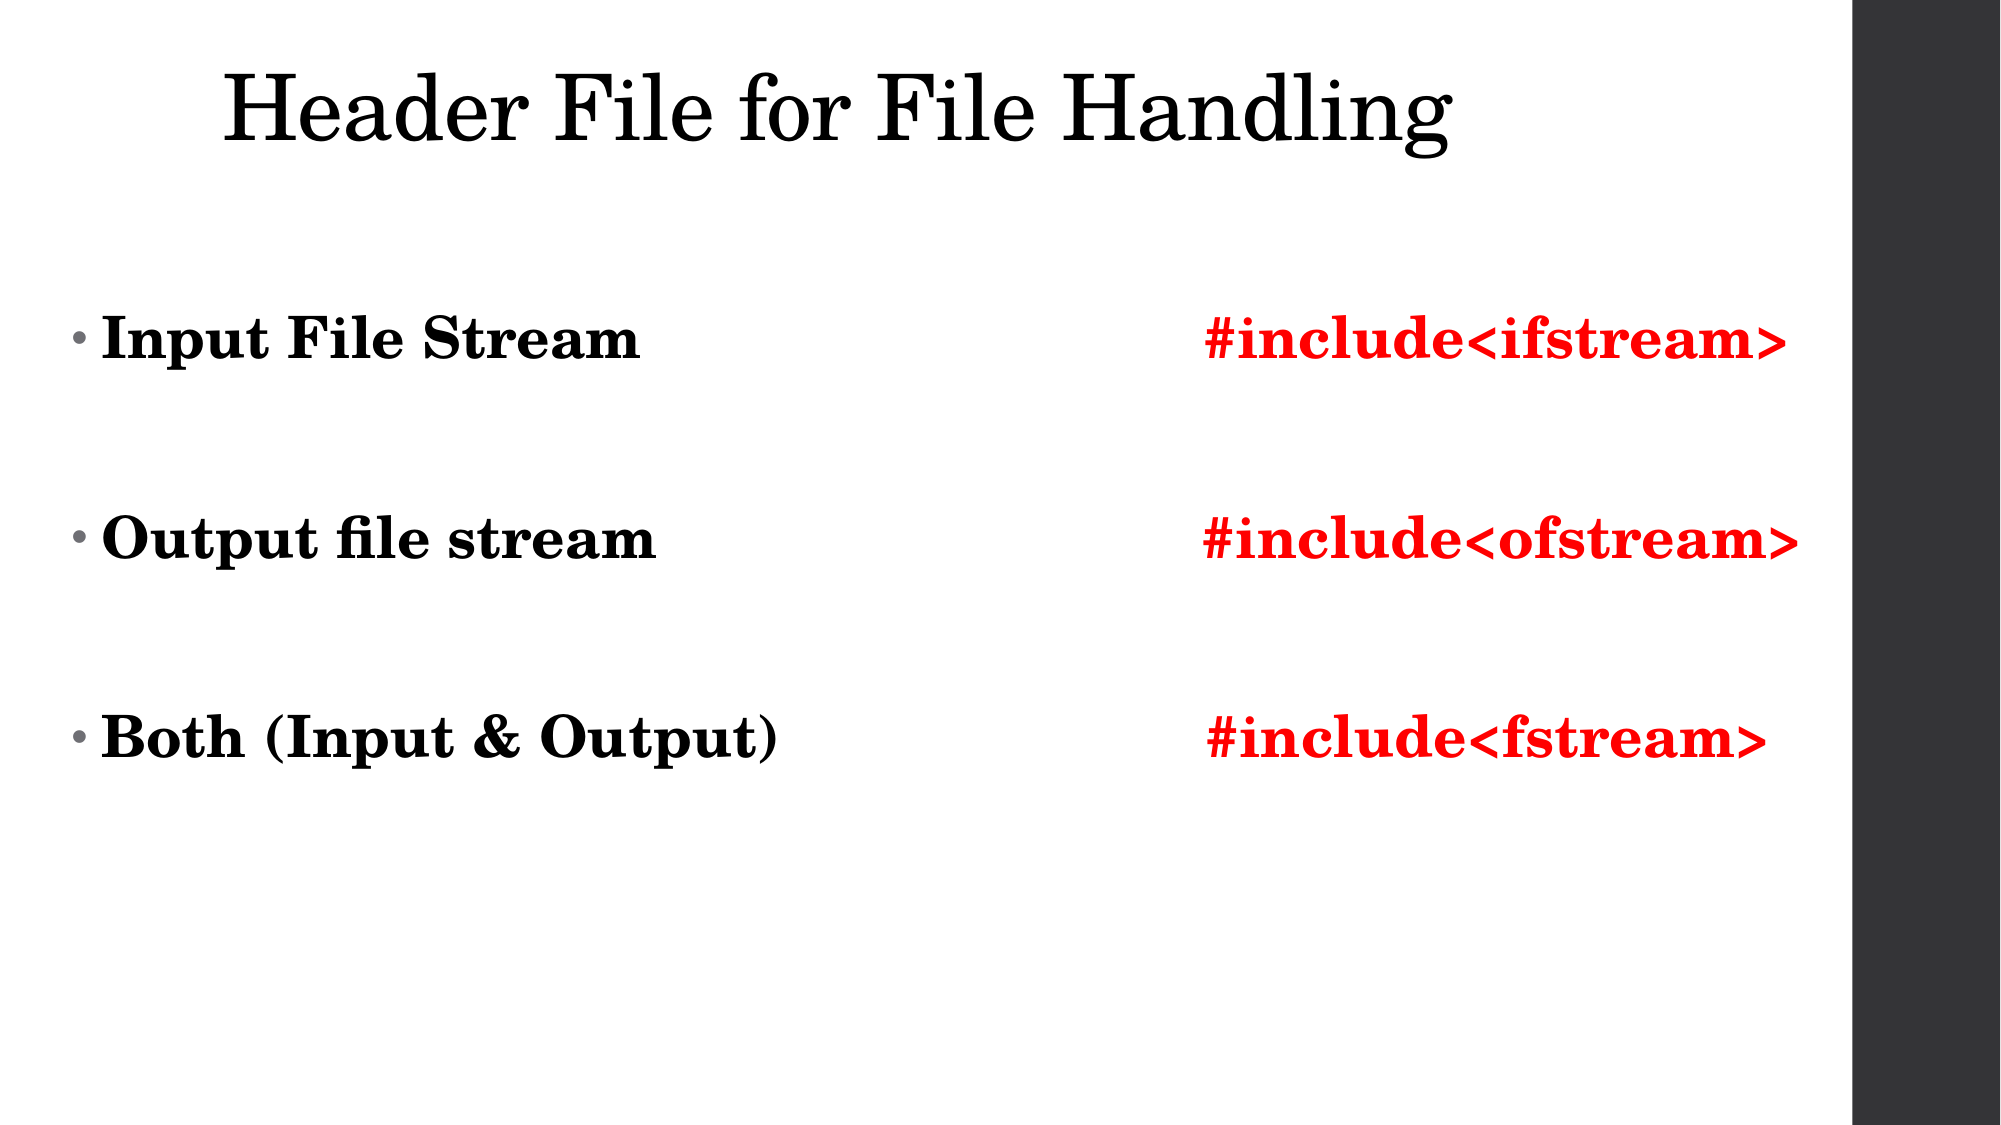

# Header File for File Handling
Input File Stream                                 #include<ifstream>

Output file stream                                #include<ofstream>

Both (Input & Output)                         #include<fstream>